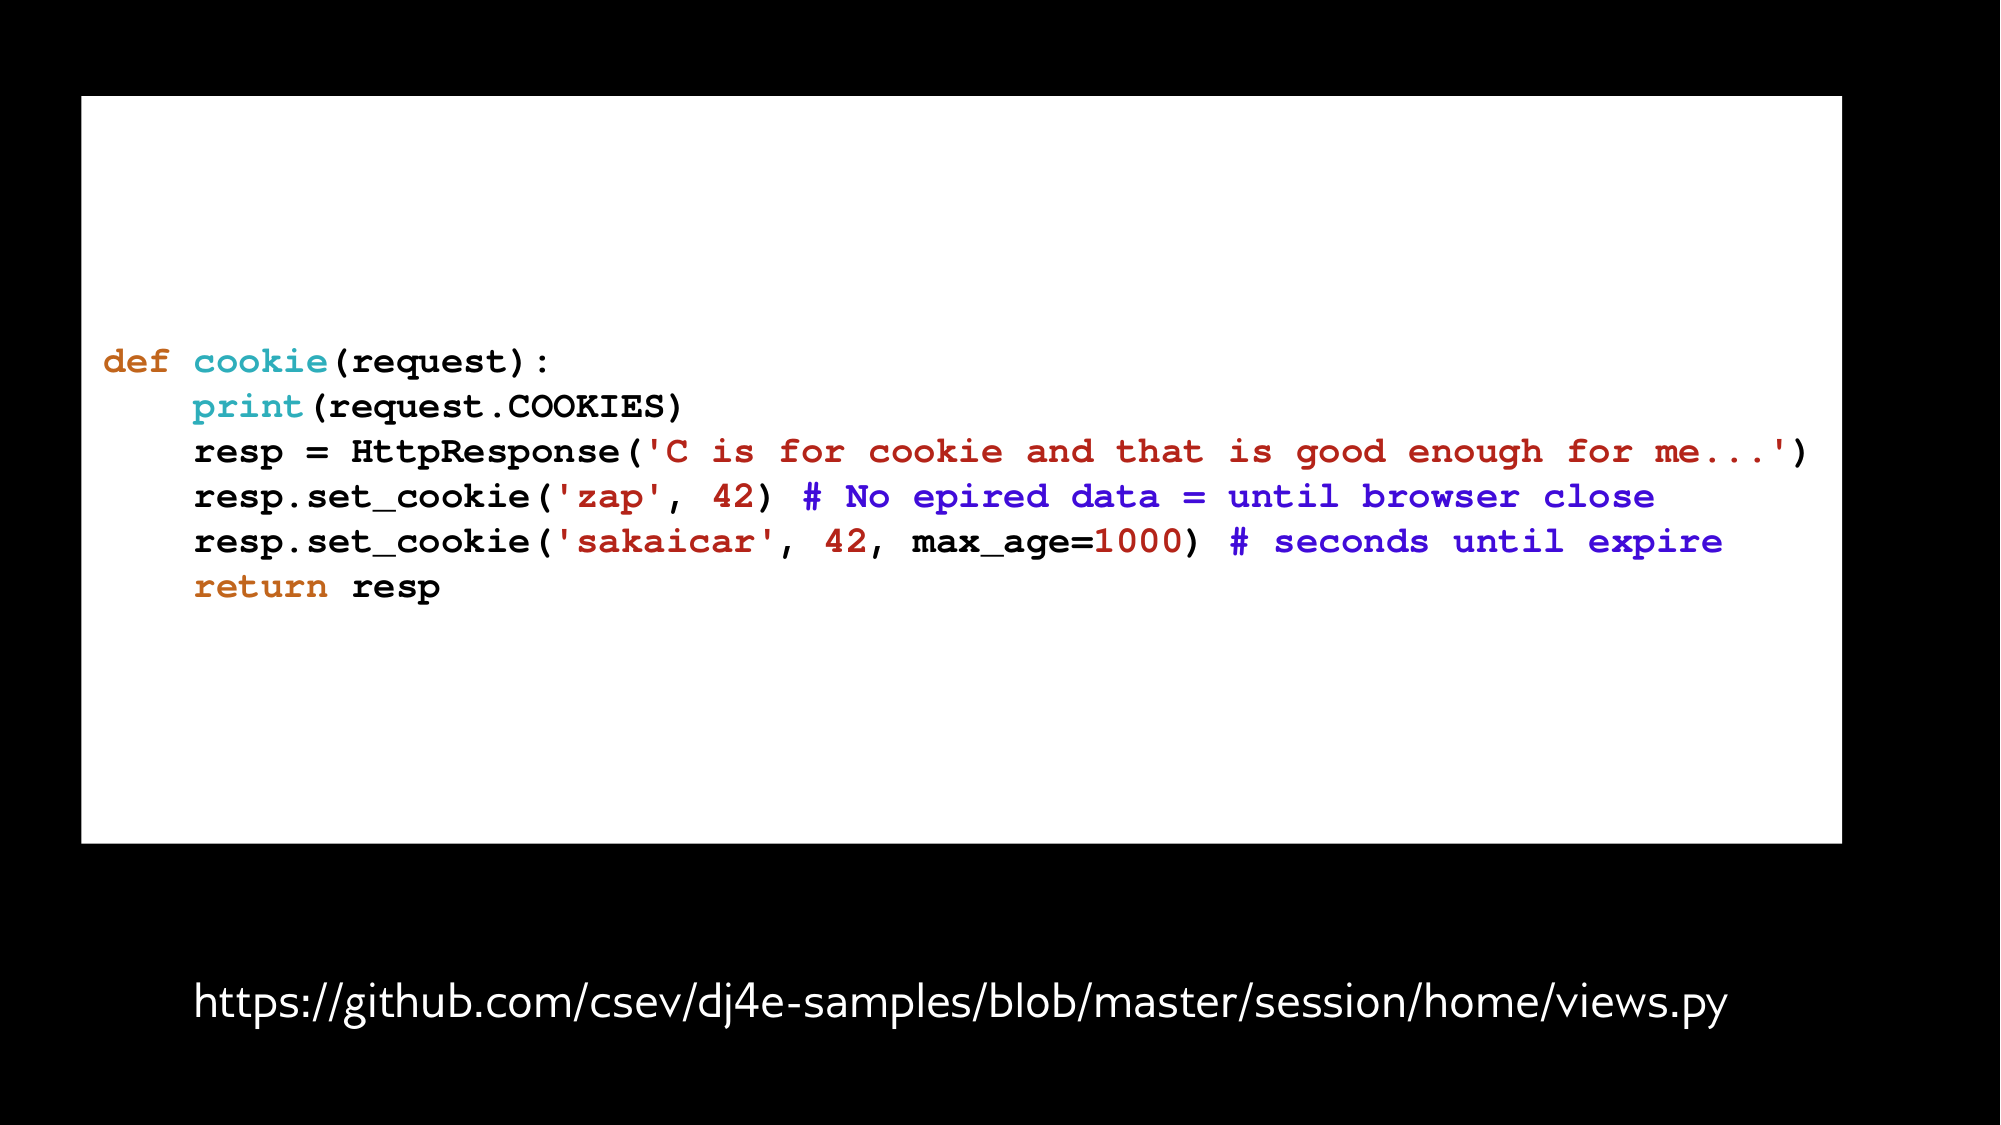

def cookie(request):
     print(request.COOKIES)
     resp = HttpResponse('C is for cookie and that is good enough for me...')
     resp.set_cookie('zap', 42) # No epired data = until browser close
     resp.set_cookie('sakaicar', 42, max_age=1000) # seconds until expire
     return resp
https://github.com/csev/dj4e-samples/blob/master/session/home/views.py